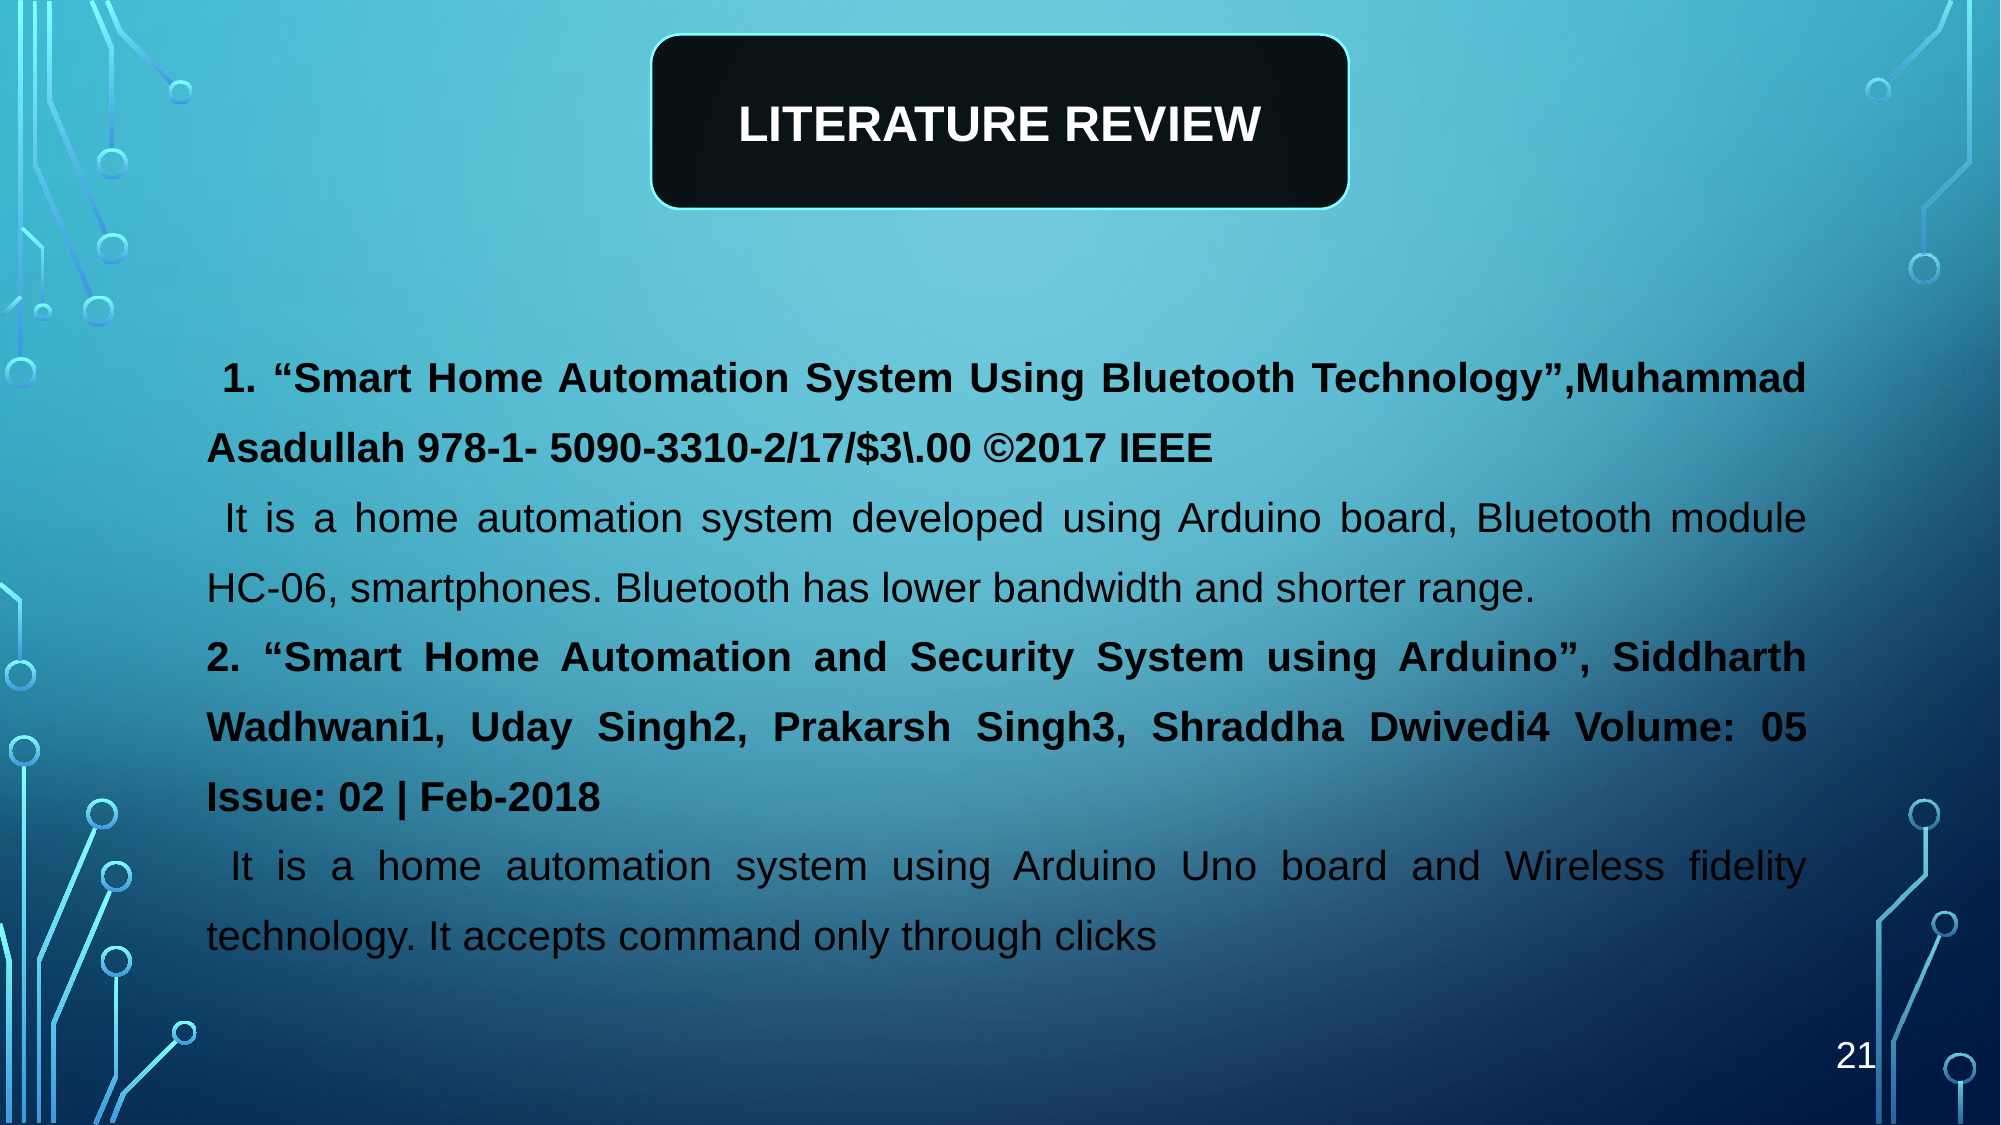

LITERATURE REVIEW
| 1. “Smart Home Automation System Using Bluetooth Technology”,Muhammad Asadullah 978-1- 5090-3310-2/17/$3\.00 ©2017 IEEE It is a home automation system developed using Arduino board, Bluetooth module HC-06, smartphones. Bluetooth has lower bandwidth and shorter range. 2. “Smart Home Automation and Security System using Arduino”, Siddharth Wadhwani1, Uday Singh2, Prakarsh Singh3, Shraddha Dwivedi4 Volume: 05 Issue: 02 | Feb-2018 It is a home automation system using Arduino Uno board and Wireless fidelity technology. It accepts command only through clicks |
| --- |
| 21 |
| --- |